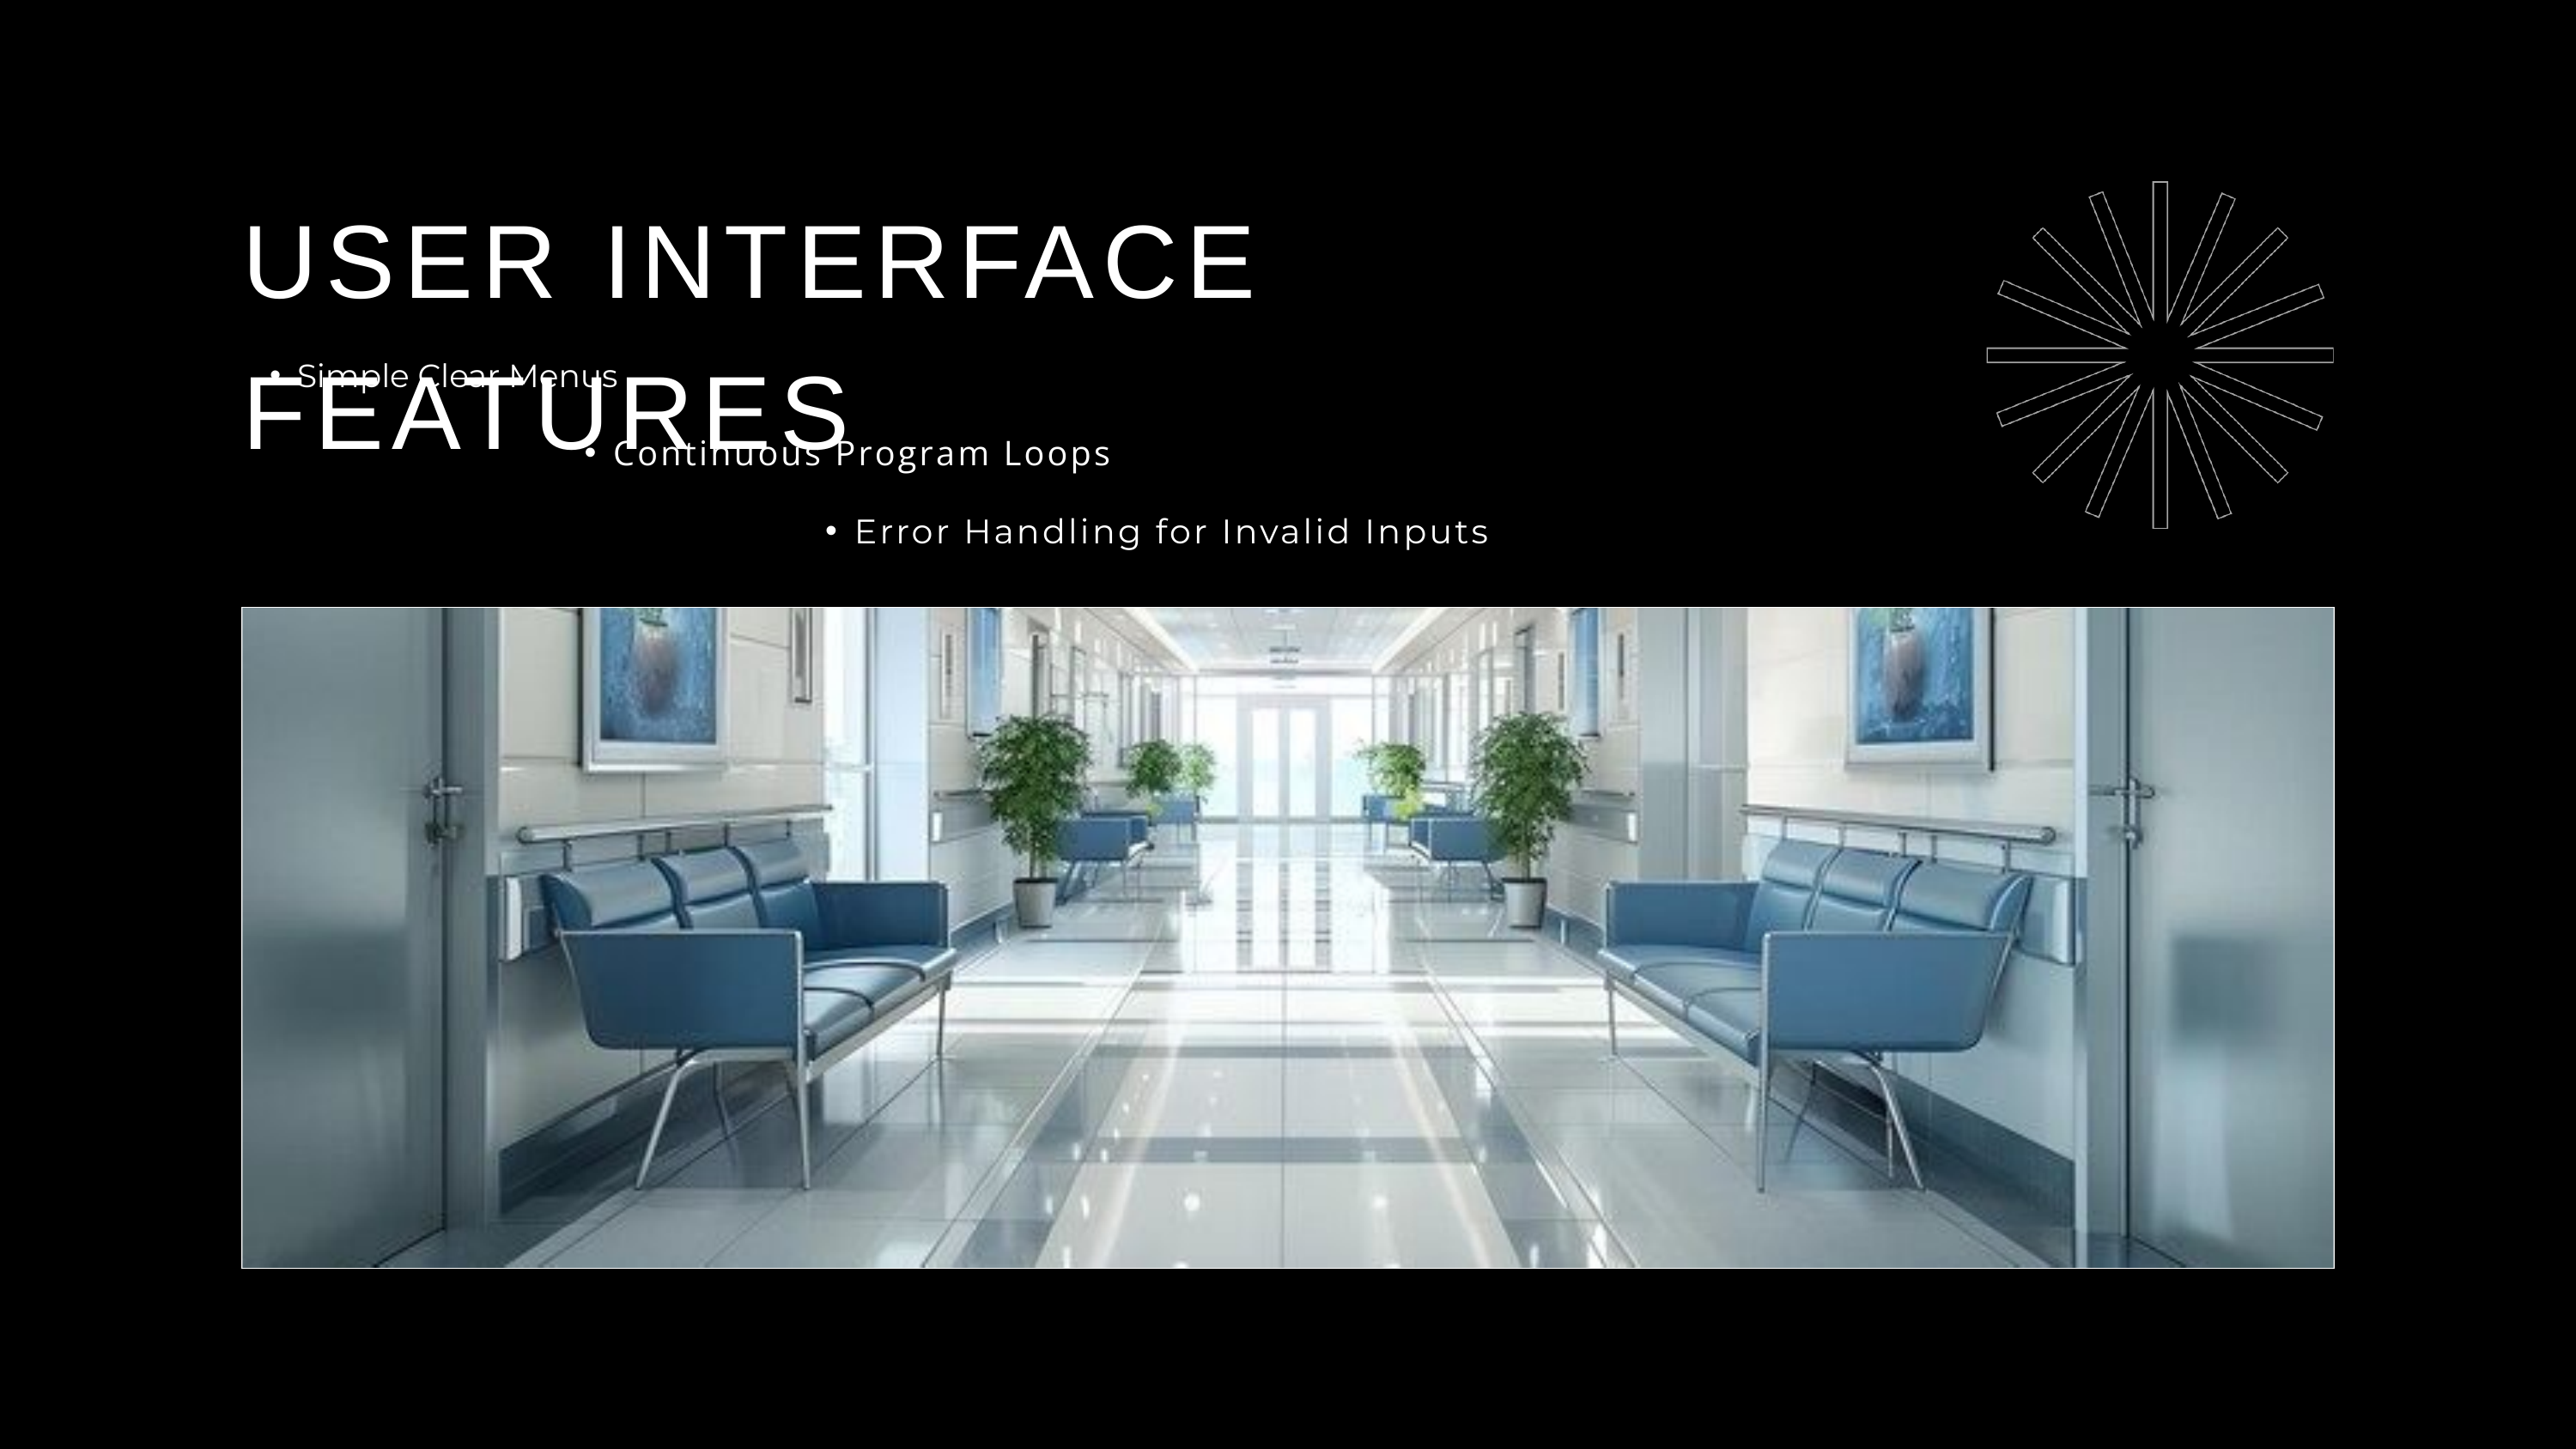

USER INTERFACE FEATURES

Simple Clear Menus
Continuous Program Loops
Error Handling for Invalid Inputs